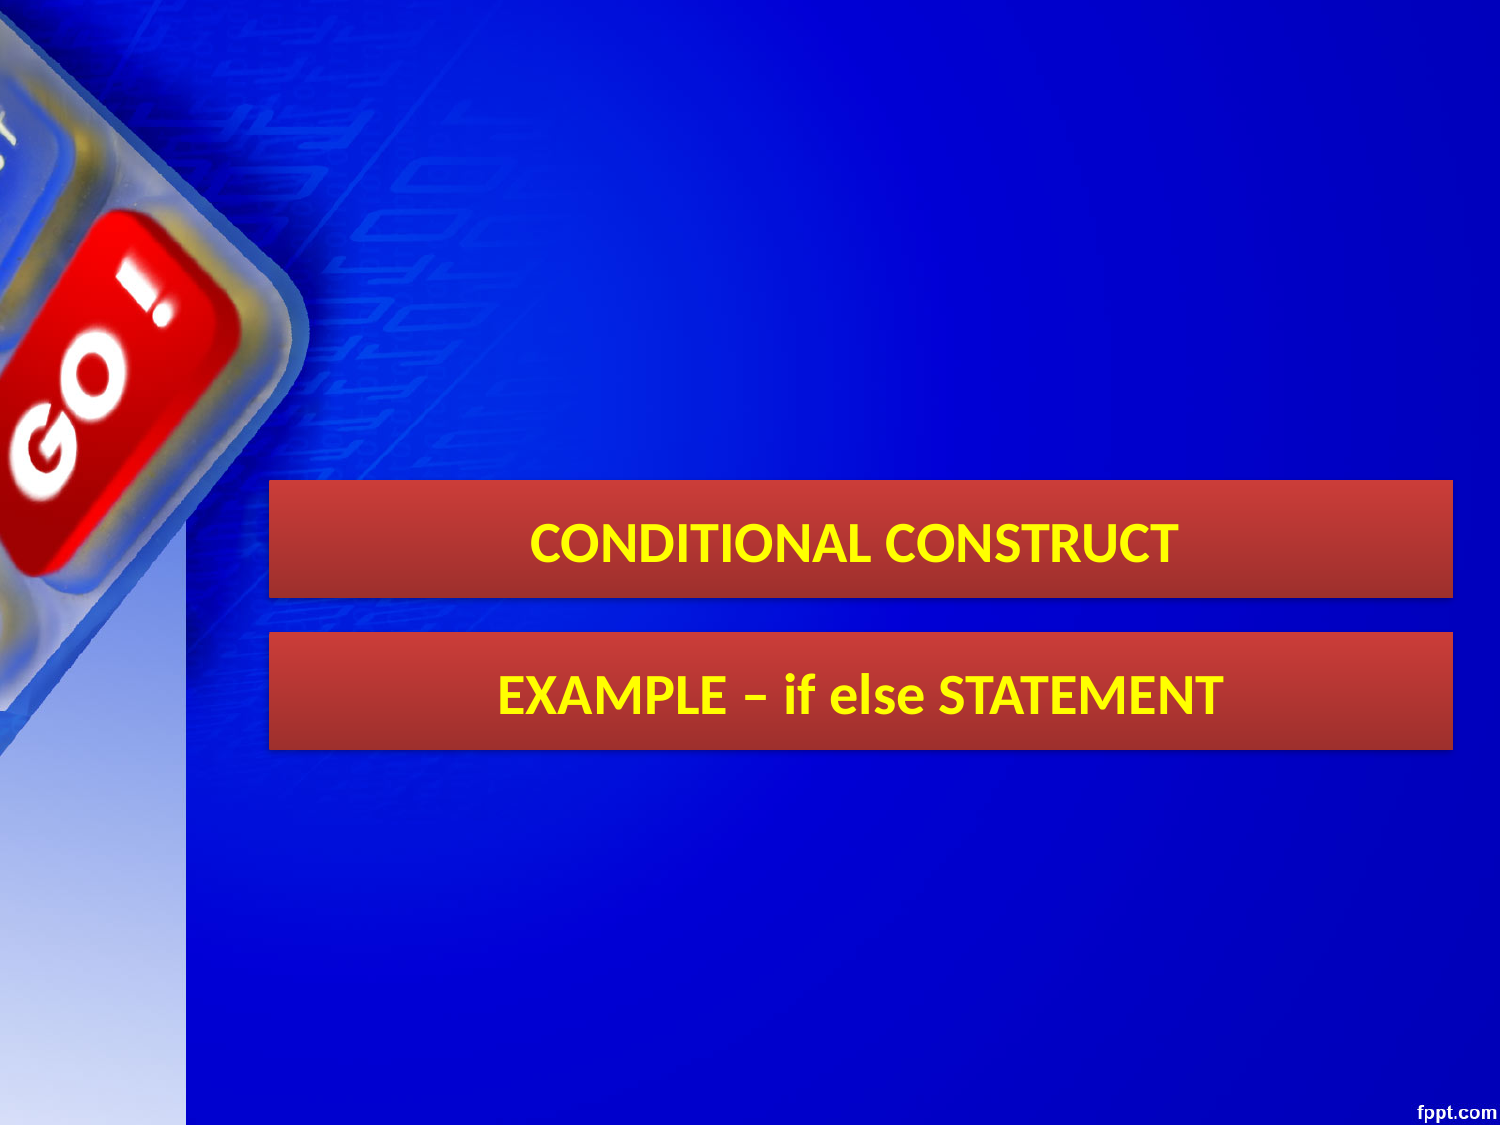

CONDITIONAL CONSTRUCT
EXAMPLE – if else STATEMENT